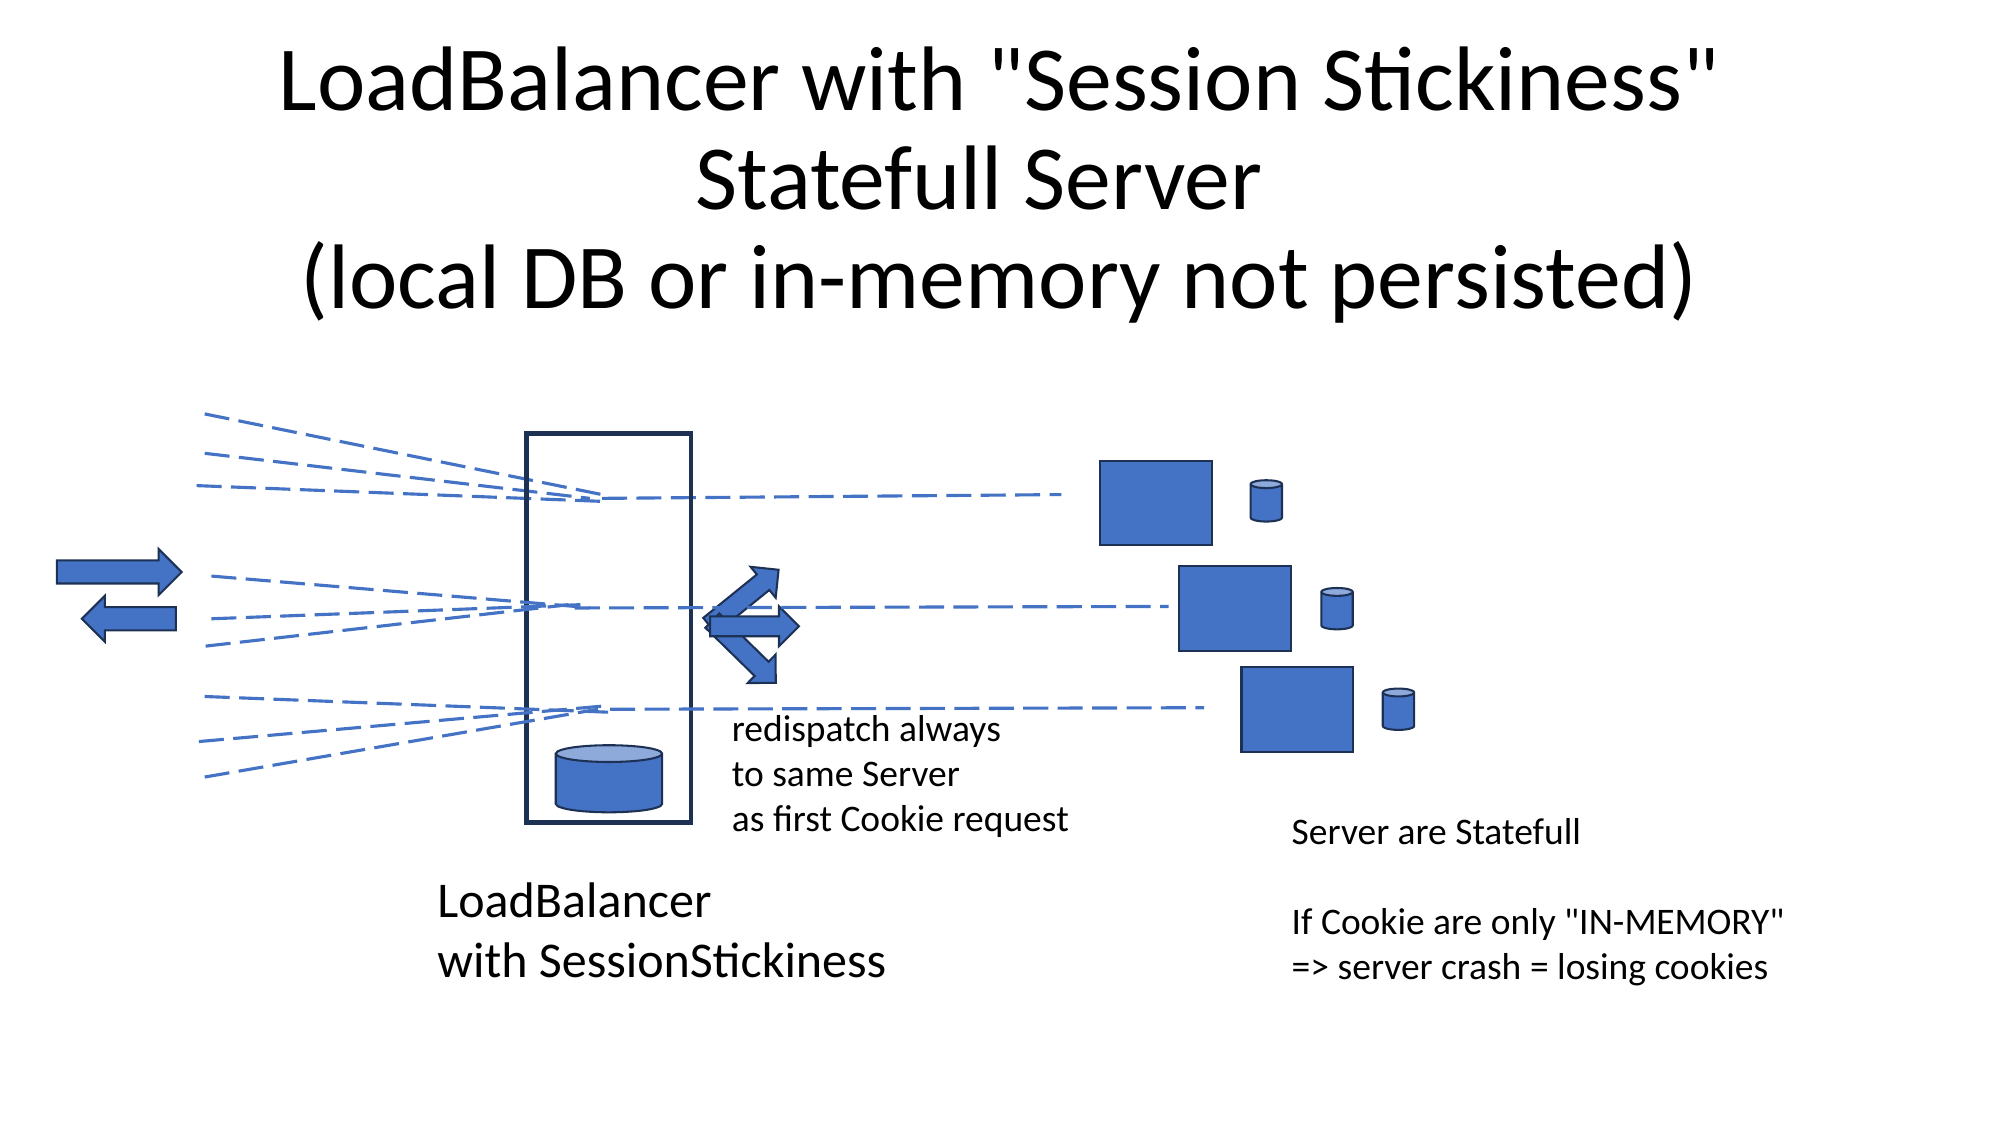

# LoadBalancer with "Session Stickiness" Statefull Server (local DB or in-memory not persisted)

redispatch always
to same Server
as first Cookie request

Server are Statefull

If Cookie are only "IN-MEMORY"
=> server crash = losing cookies
LoadBalancer
with SessionStickiness